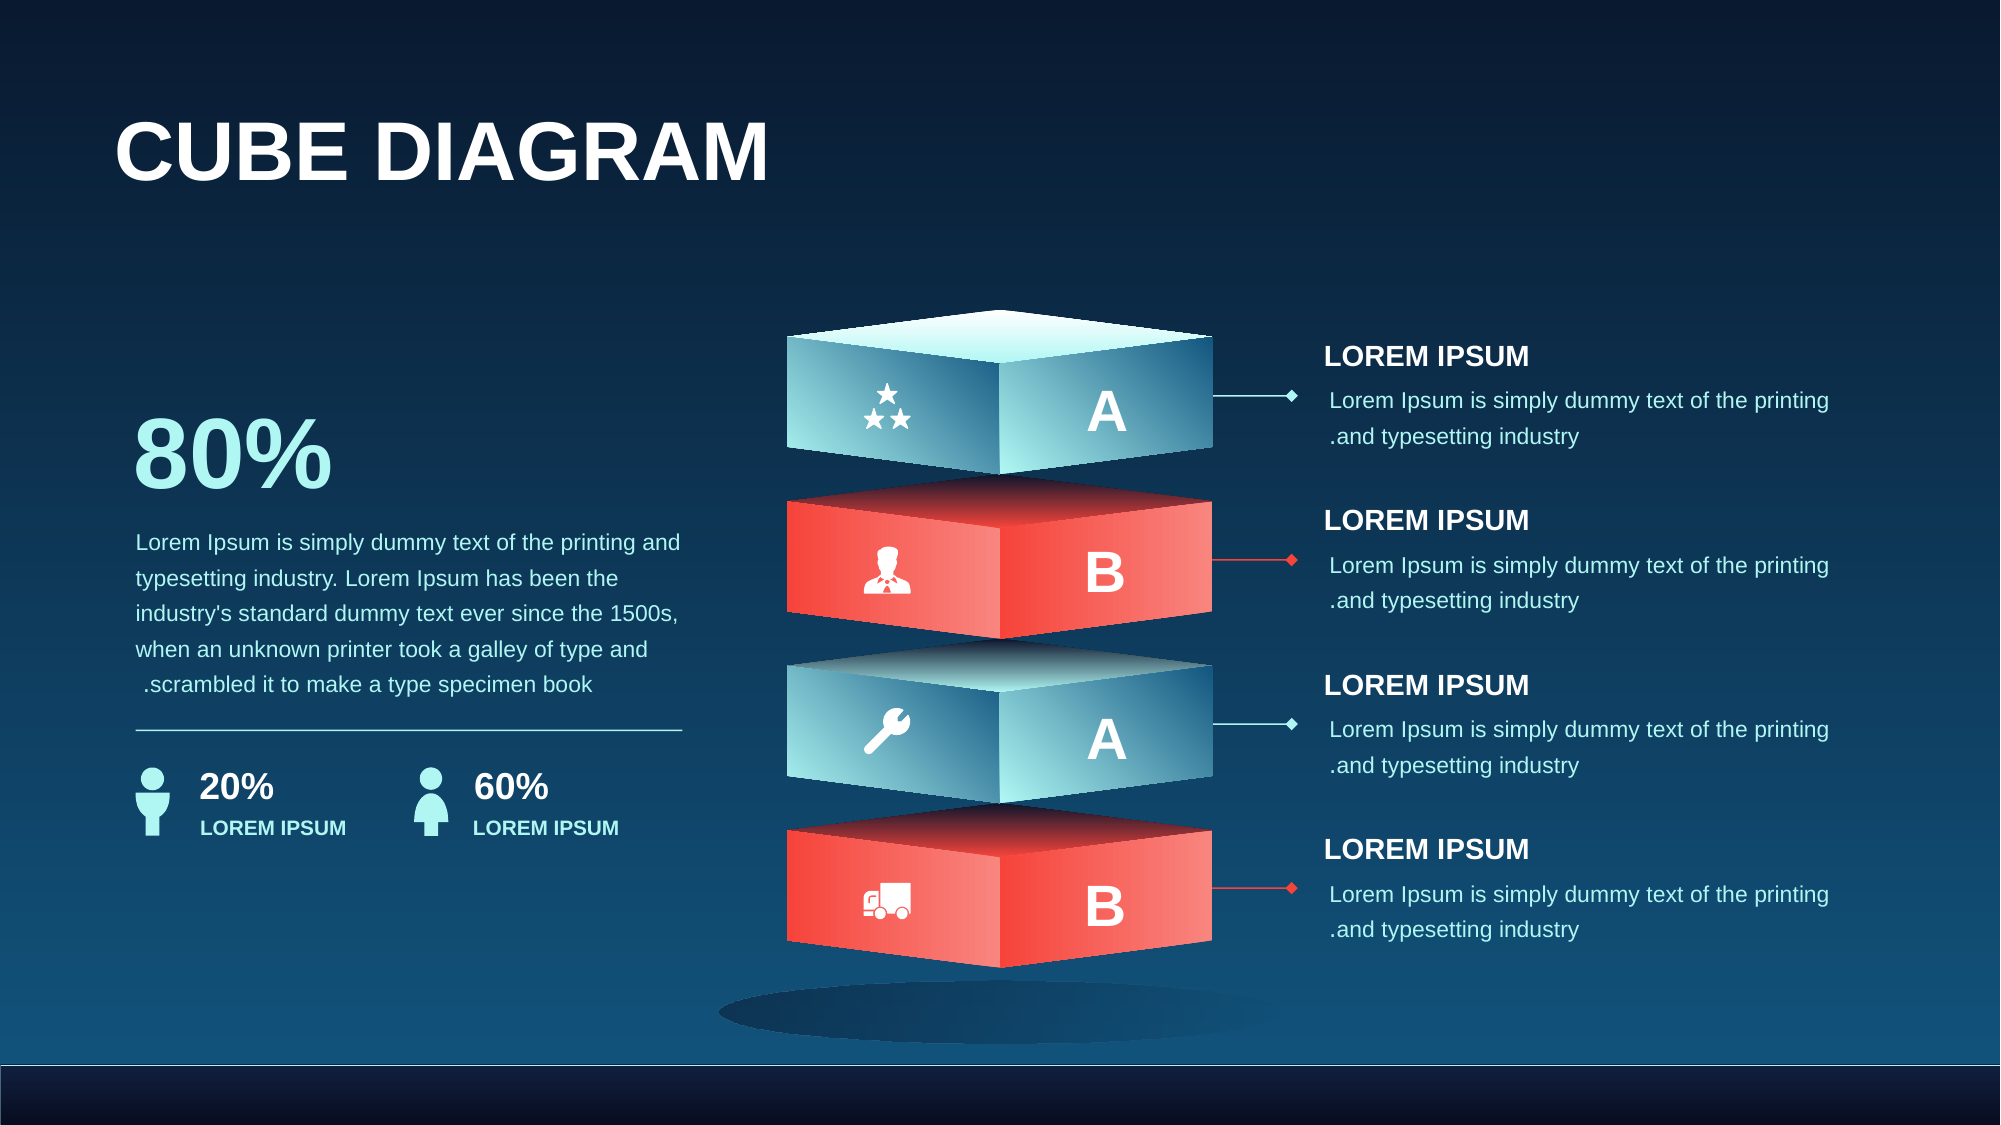

CUBE DIAGRAM

LOREM IPSUM
Lorem Ipsum is simply dummy text of the printing and typesetting industry.
A

80%
Lorem Ipsum is simply dummy text of the printing and typesetting industry. Lorem Ipsum has been the industry's standard dummy text ever since the 1500s, when an unknown printer took a galley of type and scrambled it to make a type specimen book.

20%
60%

LOREM IPSUM
LOREM IPSUM

LOREM IPSUM
Lorem Ipsum is simply dummy text of the printing and typesetting industry.
B

LOREM IPSUM
Lorem Ipsum is simply dummy text of the printing and typesetting industry.
A

LOREM IPSUM
Lorem Ipsum is simply dummy text of the printing and typesetting industry.
B